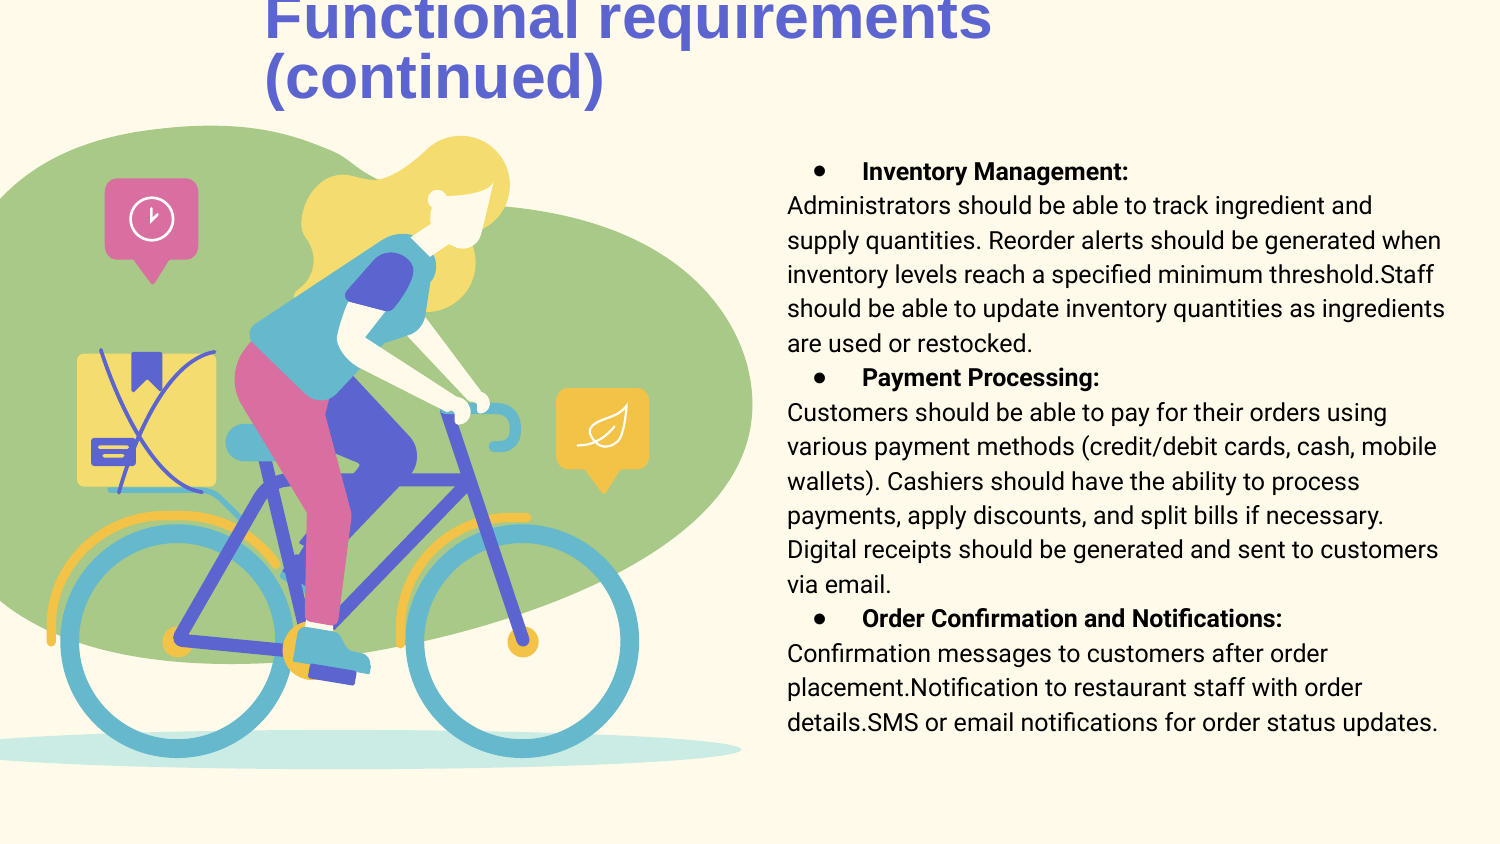

# Functional requirements (continued)

Inventory Management:
Administrators should be able to track ingredient and supply quantities. Reorder alerts should be generated when inventory levels reach a specified minimum threshold.Staff should be able to update inventory quantities as ingredients are used or restocked.
Payment Processing:
Customers should be able to pay for their orders using various payment methods (credit/debit cards, cash, mobile wallets). Cashiers should have the ability to process
payments, apply discounts, and split bills if necessary. Digital receipts should be generated and sent to customers via email.
Order Confirmation and Notifications:
Confirmation messages to customers after order placement.Notification to restaurant staff with order details.SMS or email notifications for order status updates.